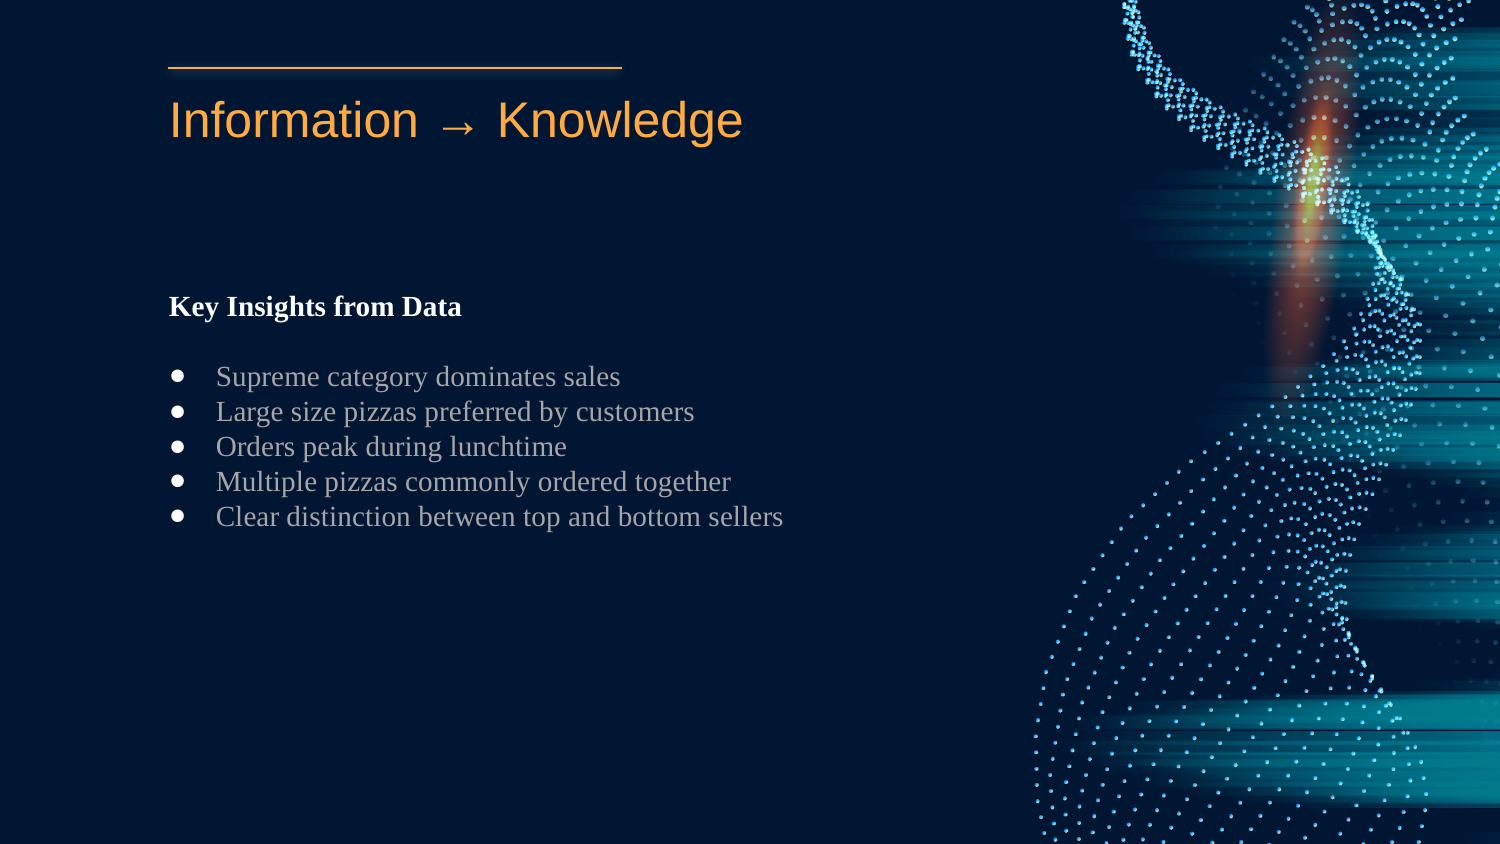

# Information → Knowledge
Key Insights from Data

Supreme category dominates sales
Large size pizzas preferred by customers
Orders peak during lunchtime
Multiple pizzas commonly ordered together
Clear distinction between top and bottom sellers